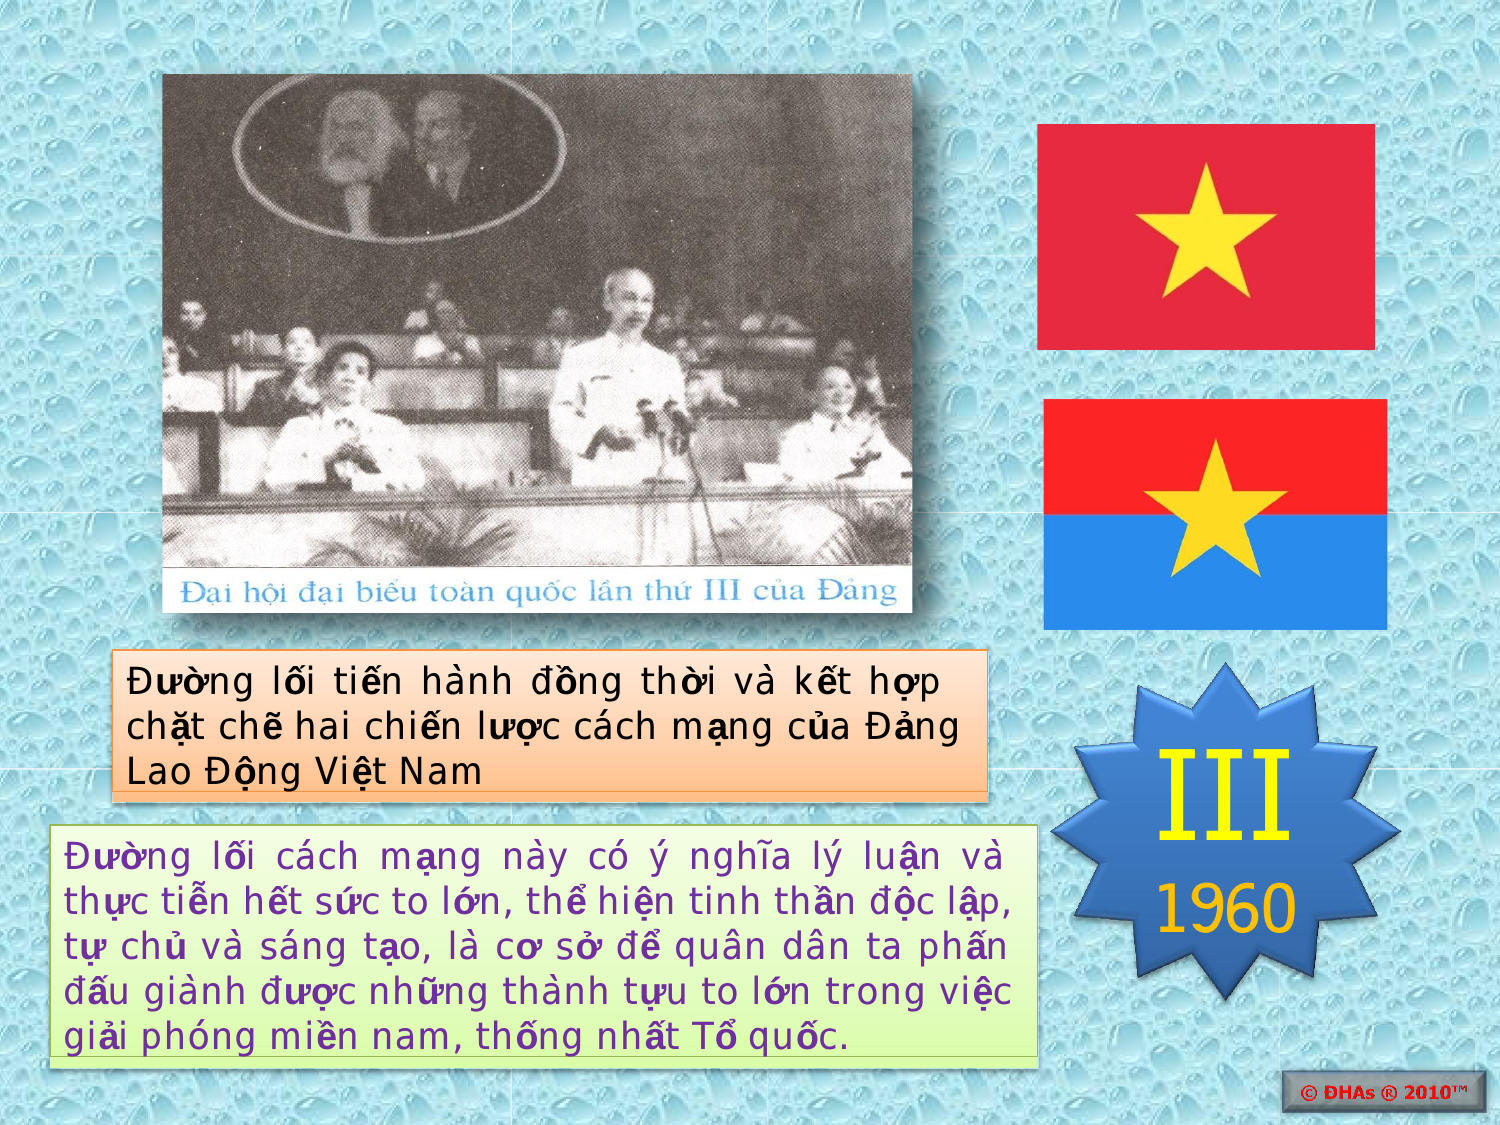

Đường lối tiến hành đồng thời và kết hợp   chặt chẽ hai chiến lược cách mạng của Đảng  Lao Động Việt Nam

III
1960

Đường lối cách mạng này có ý nghĩa lý luận và  thực tiễn hết sức to lớn, thể hiện tinh thần độc lập,  tự chủ và sáng tạo, là cơ sở để quân dân ta phấn  đấu giành được những thành tựu to lớn trong việc  giải phóng miền nam, thống nhất Tổ quốc.